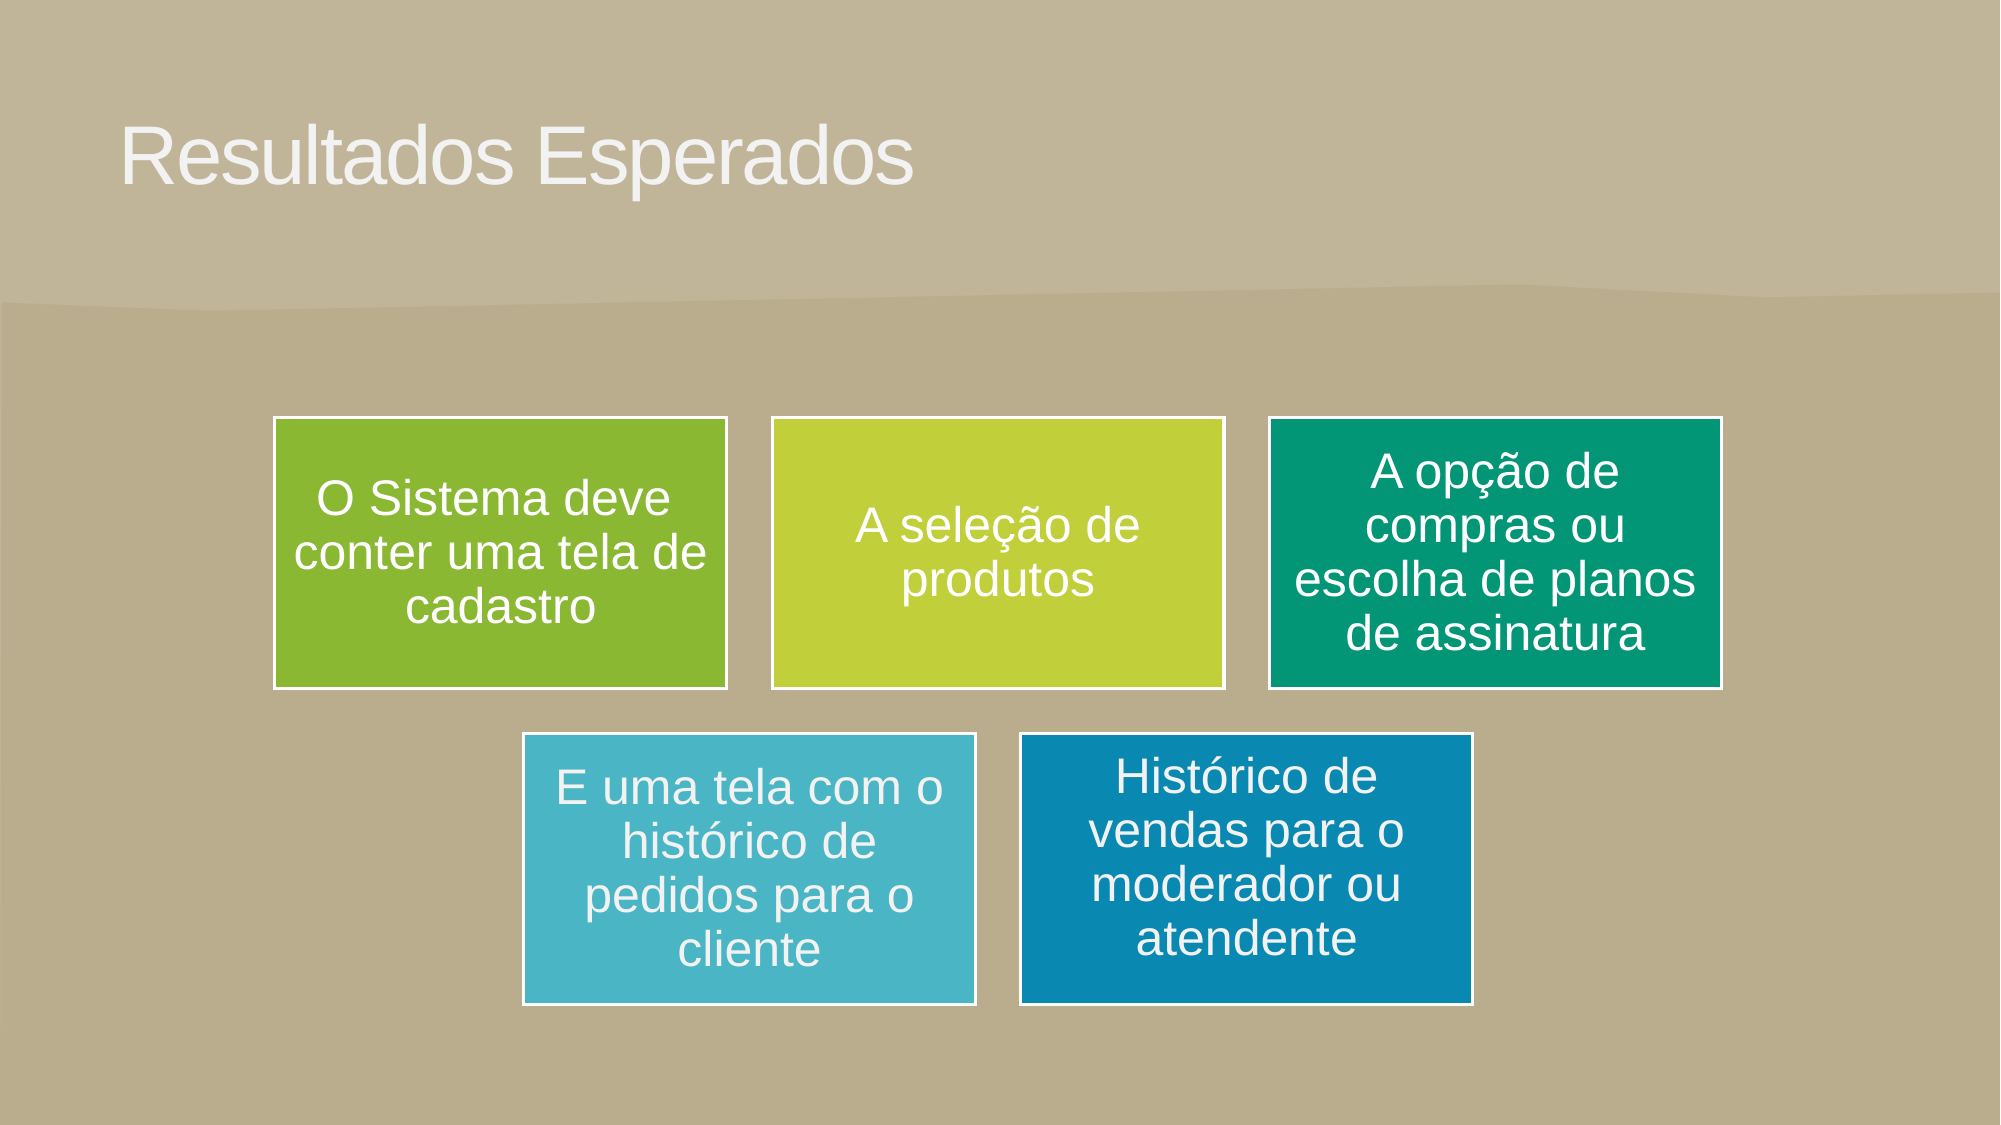

# Resultados Esperados

O Sistema deve  conter uma tela de cadastro
A seleção de produtos
A opção de compras ou escolha de planos de assinatura
E uma tela com o histórico de pedidos para o cliente

Histórico de vendas para o moderador ou atendente